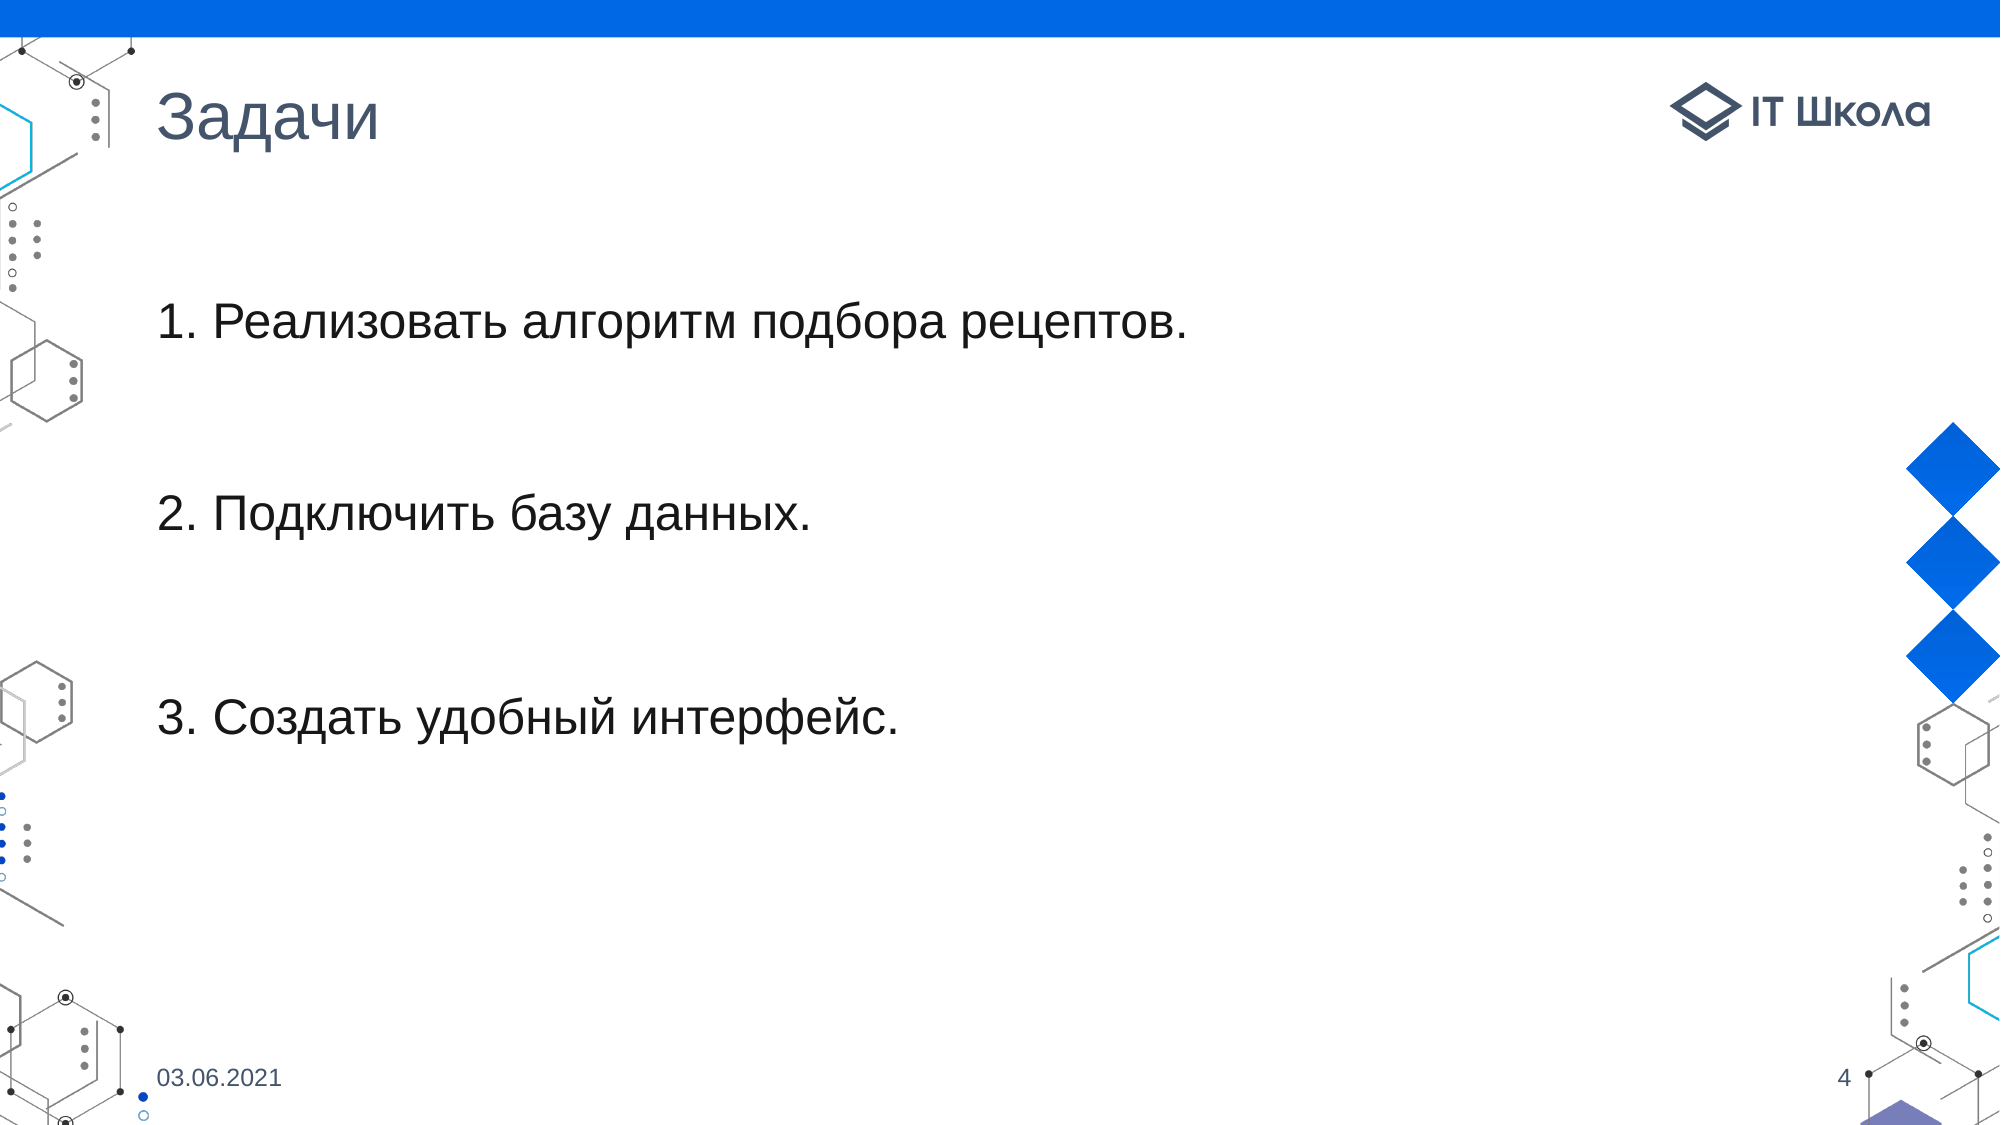

# Задачи
1. Реализовать алгоритм подбора рецептов.
2. Подключить базу данных.
3. Создать удобный интерфейс.
03.06.2021
4